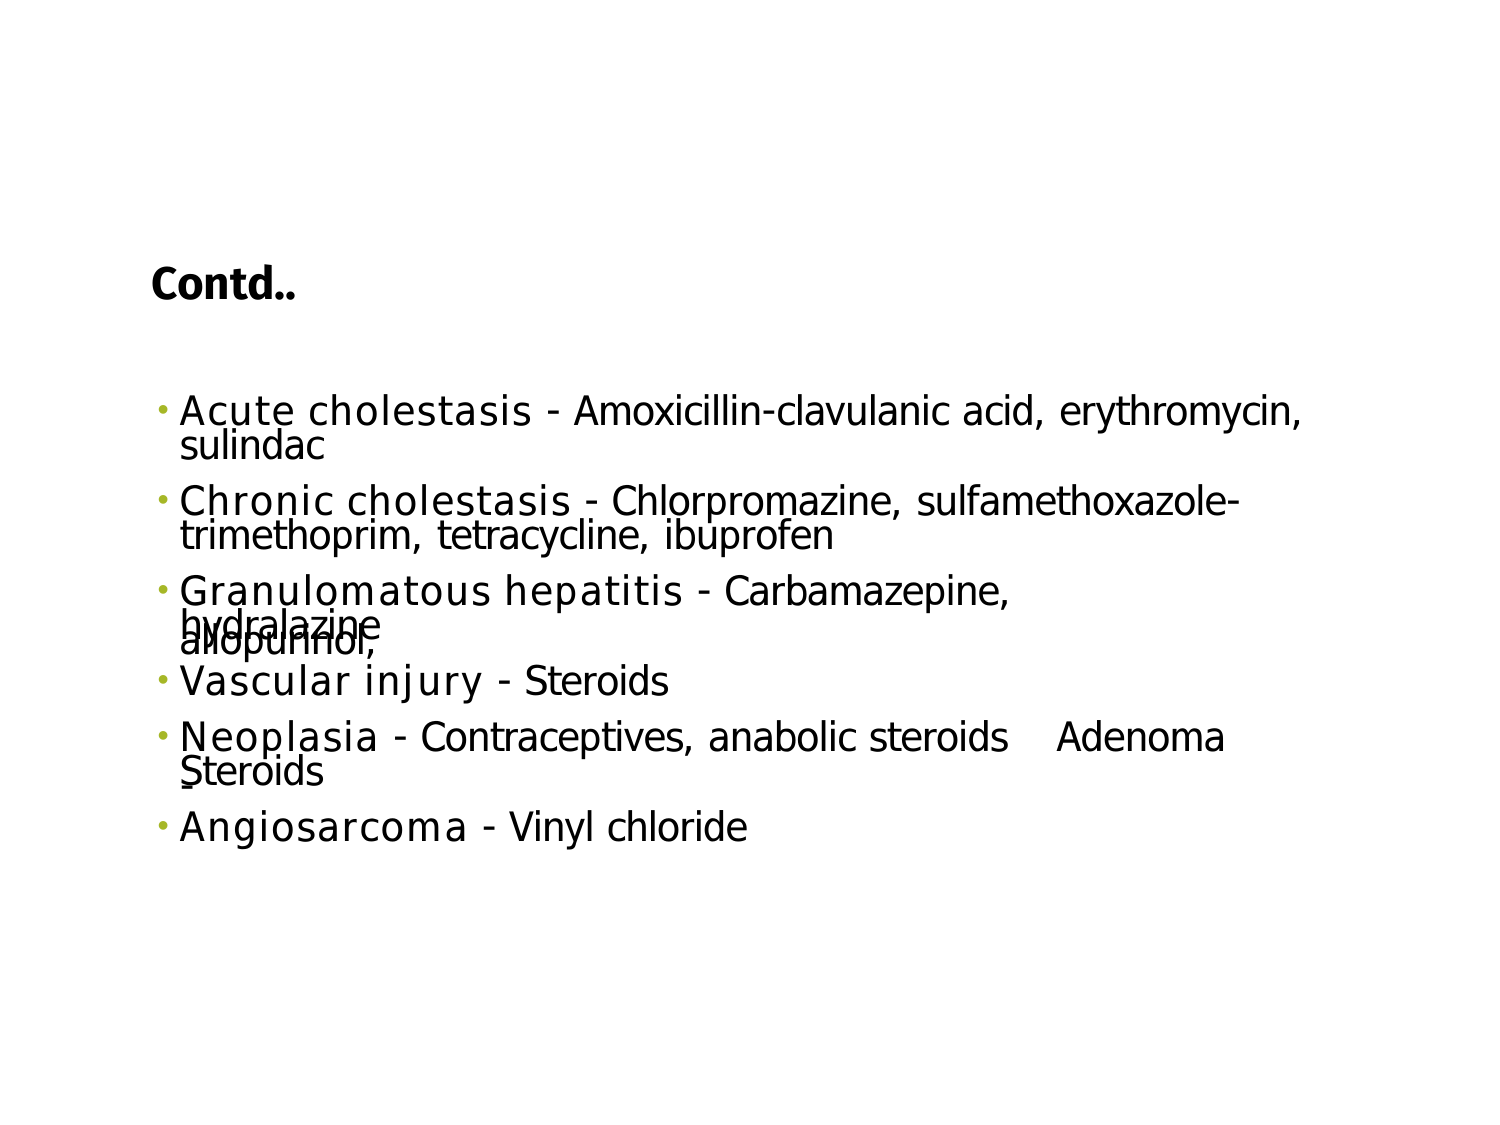

# Contd..
Acute cholestasis - Amoxicillin-clavulanic acid, erythromycin,
sulindac
Chronic cholestasis - Chlorpromazine, sulfamethoxazole-
trimethoprim, tetracycline, ibuprofen
Granulomatous hepatitis - Carbamazepine, allopurinol,
hydralazine
Vascular injury - Steroids
Neoplasia - Contraceptives, anabolic steroids	Adenoma -
Steroids
Angiosarcoma - Vinyl chloride